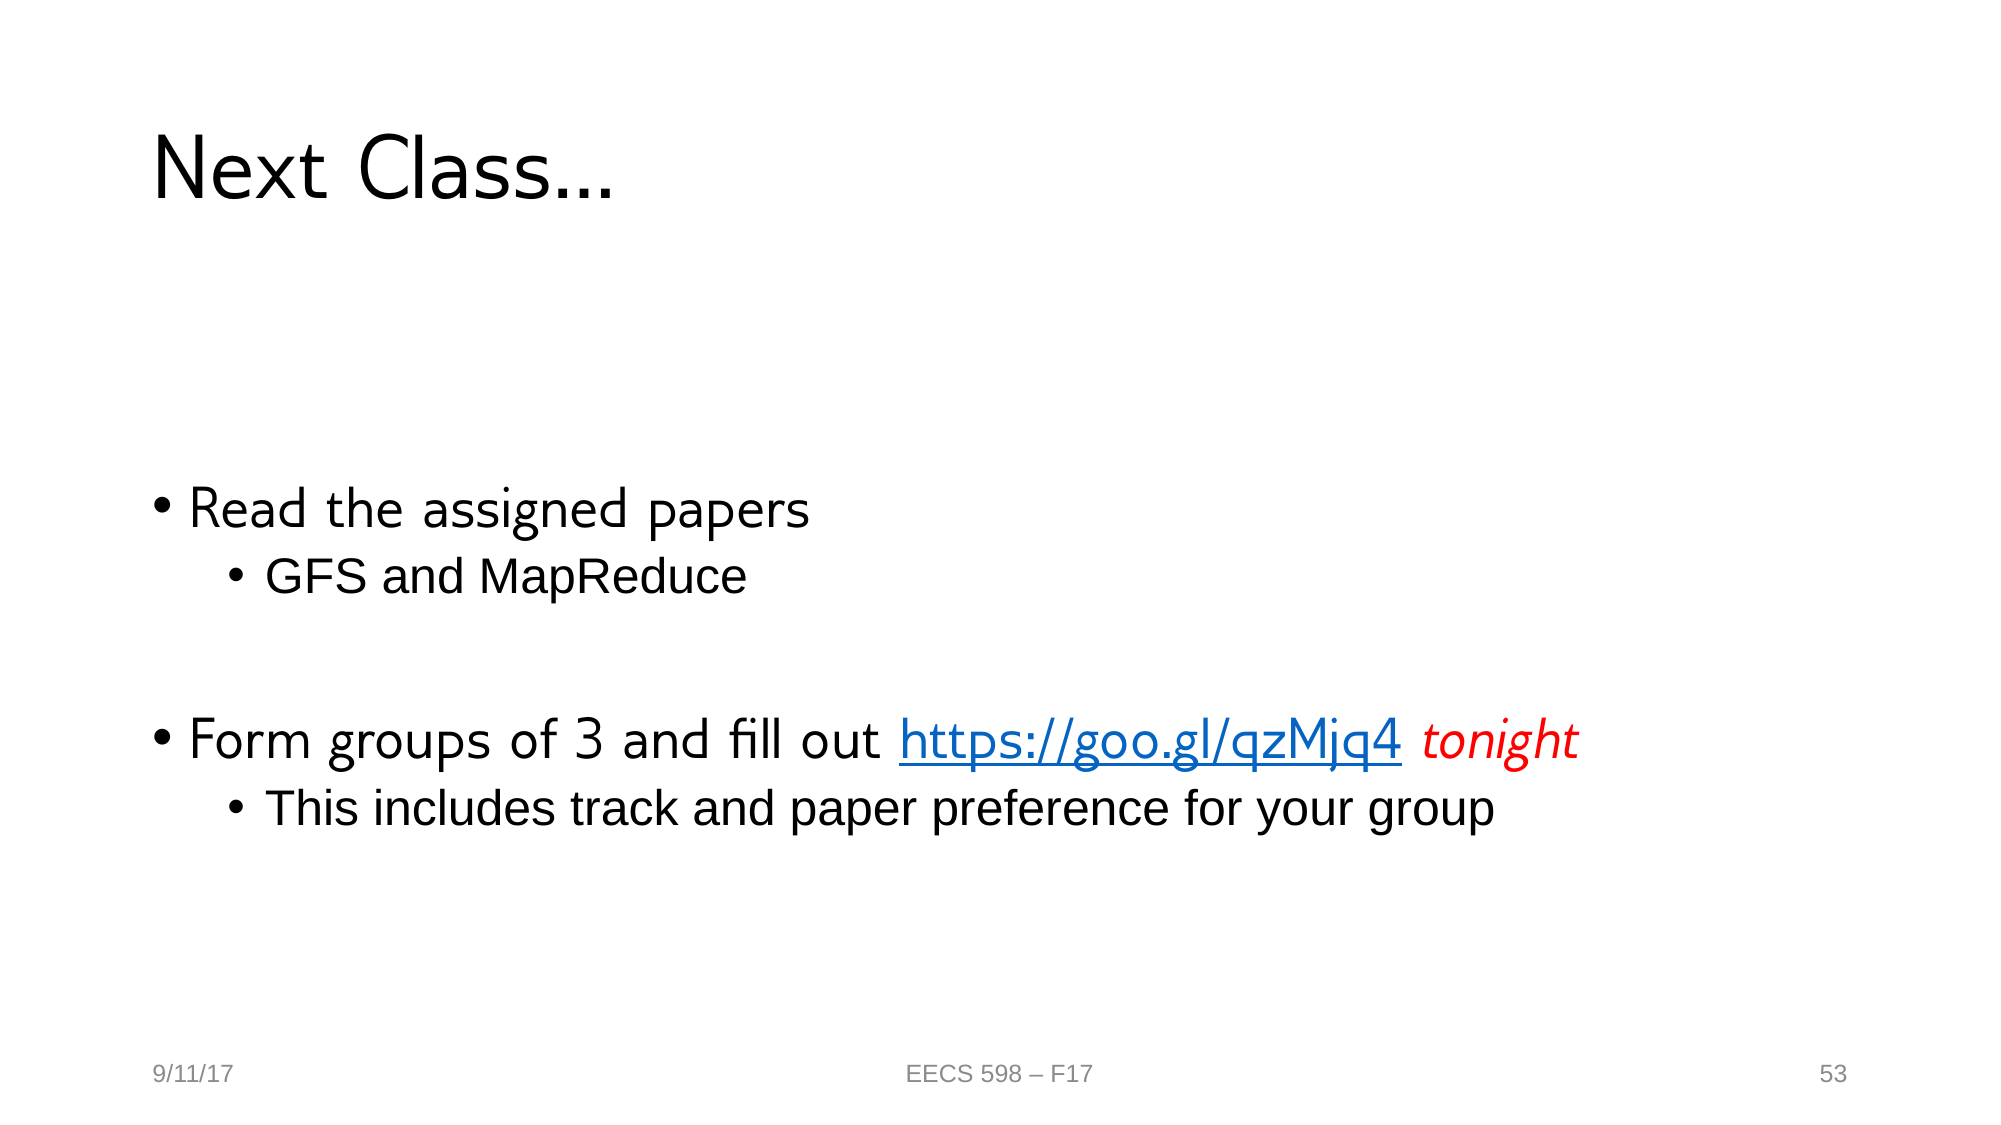

# Next Class…
Read the assigned papers
GFS and MapReduce

Form groups of 3 and fill out https://goo.gl/qzMjq4 tonight
This includes track and paper preference for your group
9/11/17
EECS 598 – F17
53